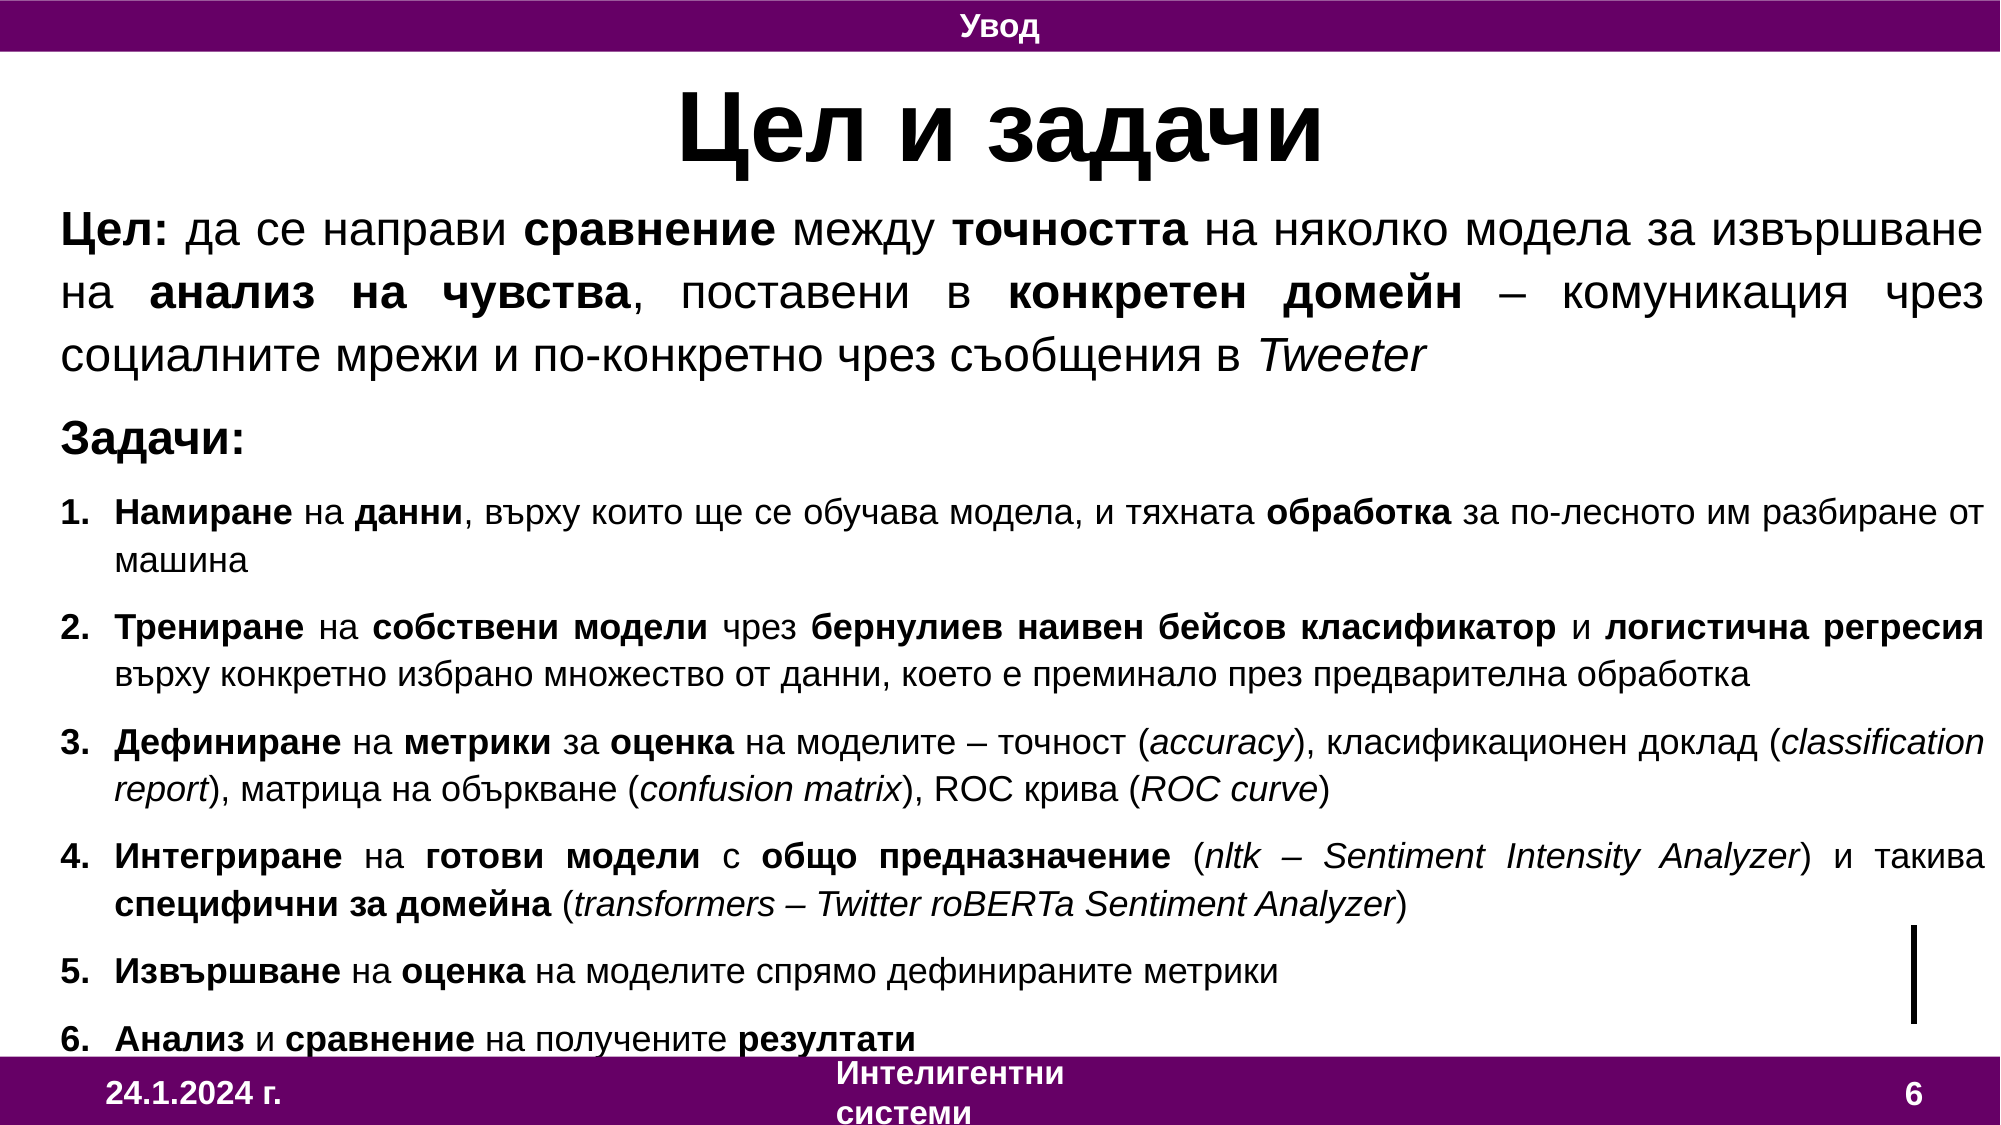

Увод

Цел и задачи
Цел: да се направи сравнение между точността на няколко модела за извършване на анализ на чувства, поставени в конкретен домейн – комуникация чрез социалните мрежи и по-конкретно чрез съобщения в Tweeter
Задачи:
Намиране на данни, върху които ще се обучава модела, и тяхната обработка за по-лесното им разбиране от машина
Трениране на собствени модели чрез бернулиев наивен бейсов класификатор и логистична регресия върху конкретно избрано множество от данни, което е преминало през предварителна обработка
Дефиниране на метрики за оценка на моделите – точност (accuracy), класификационен доклад (classification report), матрица на объркване (confusion matrix), ROC крива (ROC curve)
Интегриране на готови модели с общо предназначение (nltk – Sentiment Intensity Analyzer) и такива специфични за домейна (transformers – Twitter roBERTa Sentiment Analyzer)
Извършване на оценка на моделите спрямо дефинираните метрики
Анализ и сравнение на получените резултати

24.1.2024 г.
Интелигентни системи
6